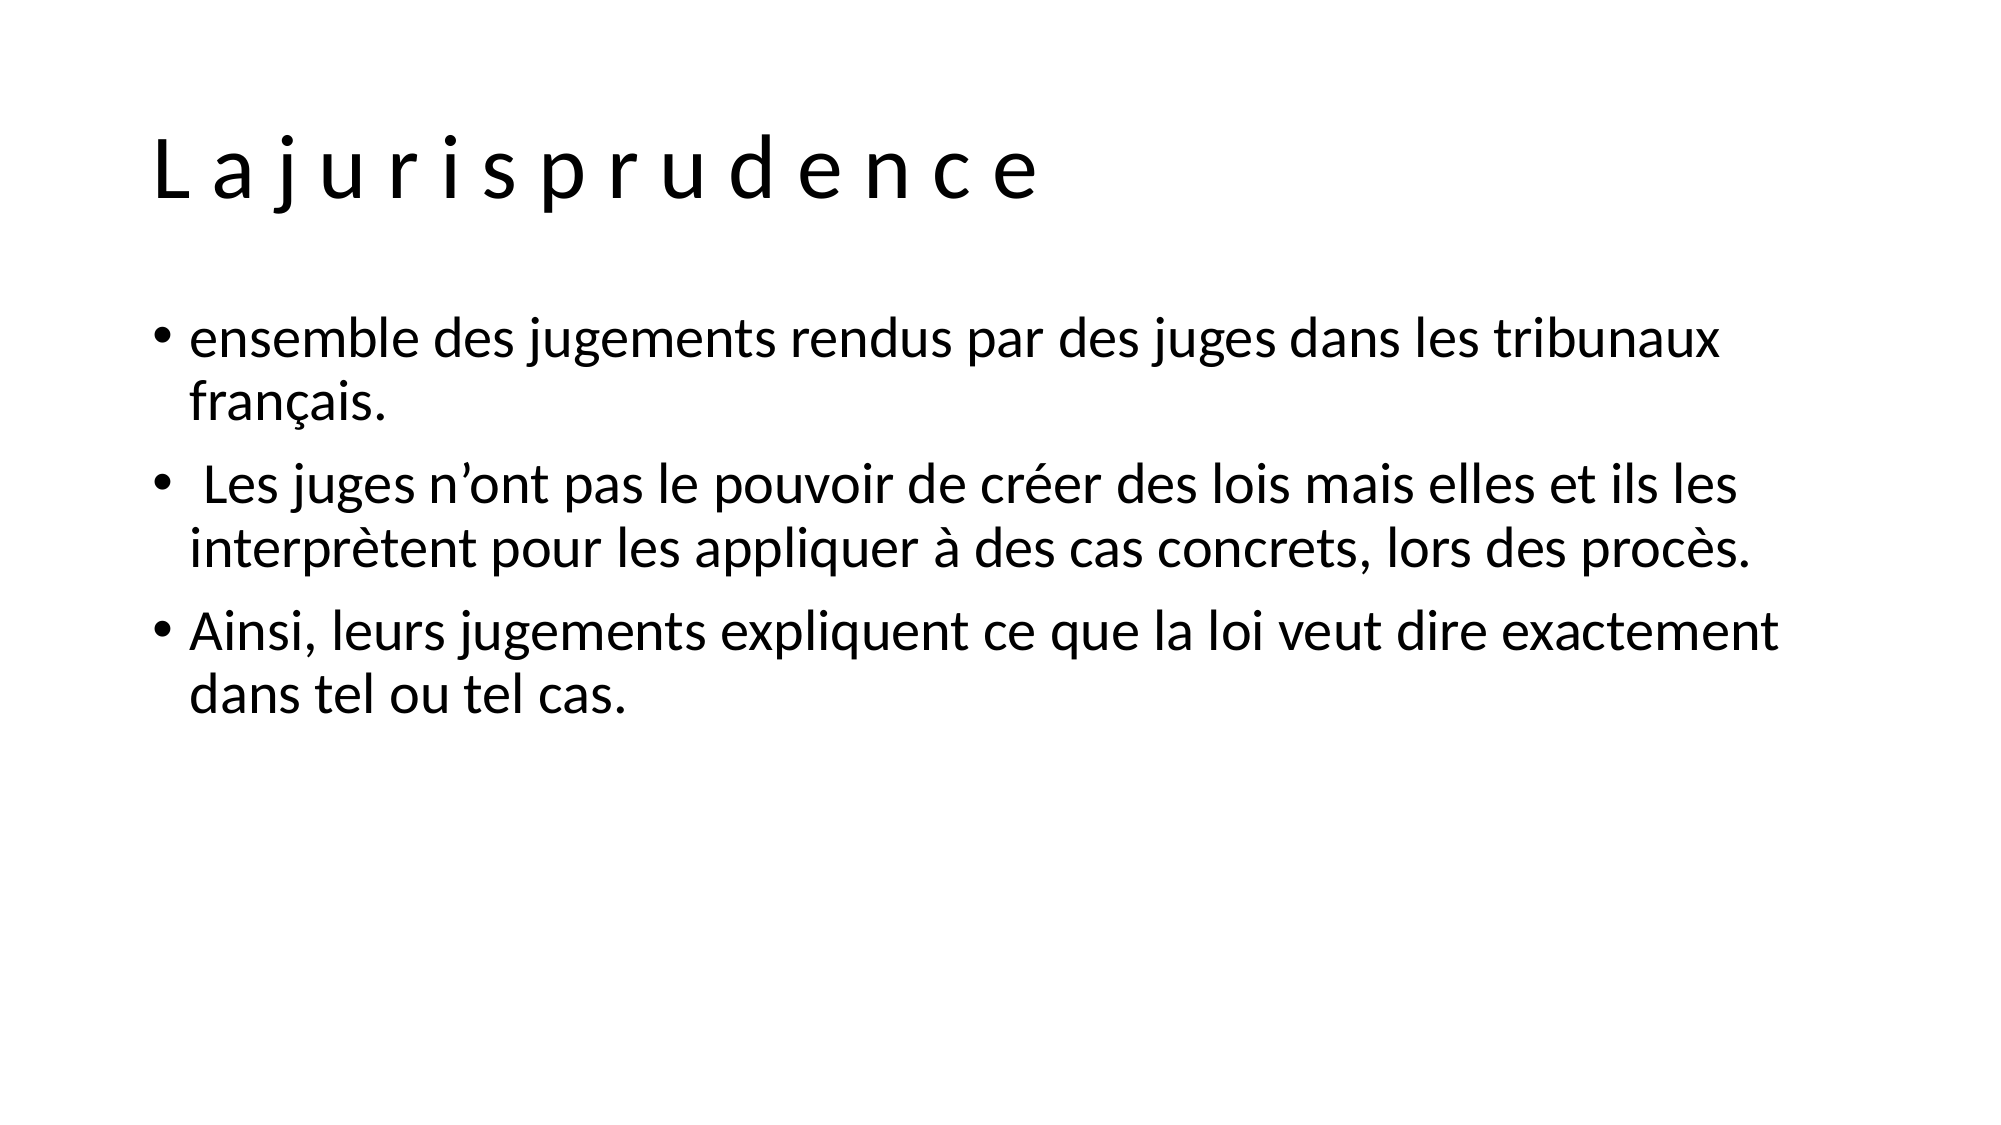

# L a j u r i s p r u d e n c e
ensemble des jugements rendus par des juges dans les tribunaux français.
 Les juges n’ont pas le pouvoir de créer des lois mais elles et ils les interprètent pour les appliquer à des cas concrets, lors des procès.
Ainsi, leurs jugements expliquent ce que la loi veut dire exactement dans tel ou tel cas.